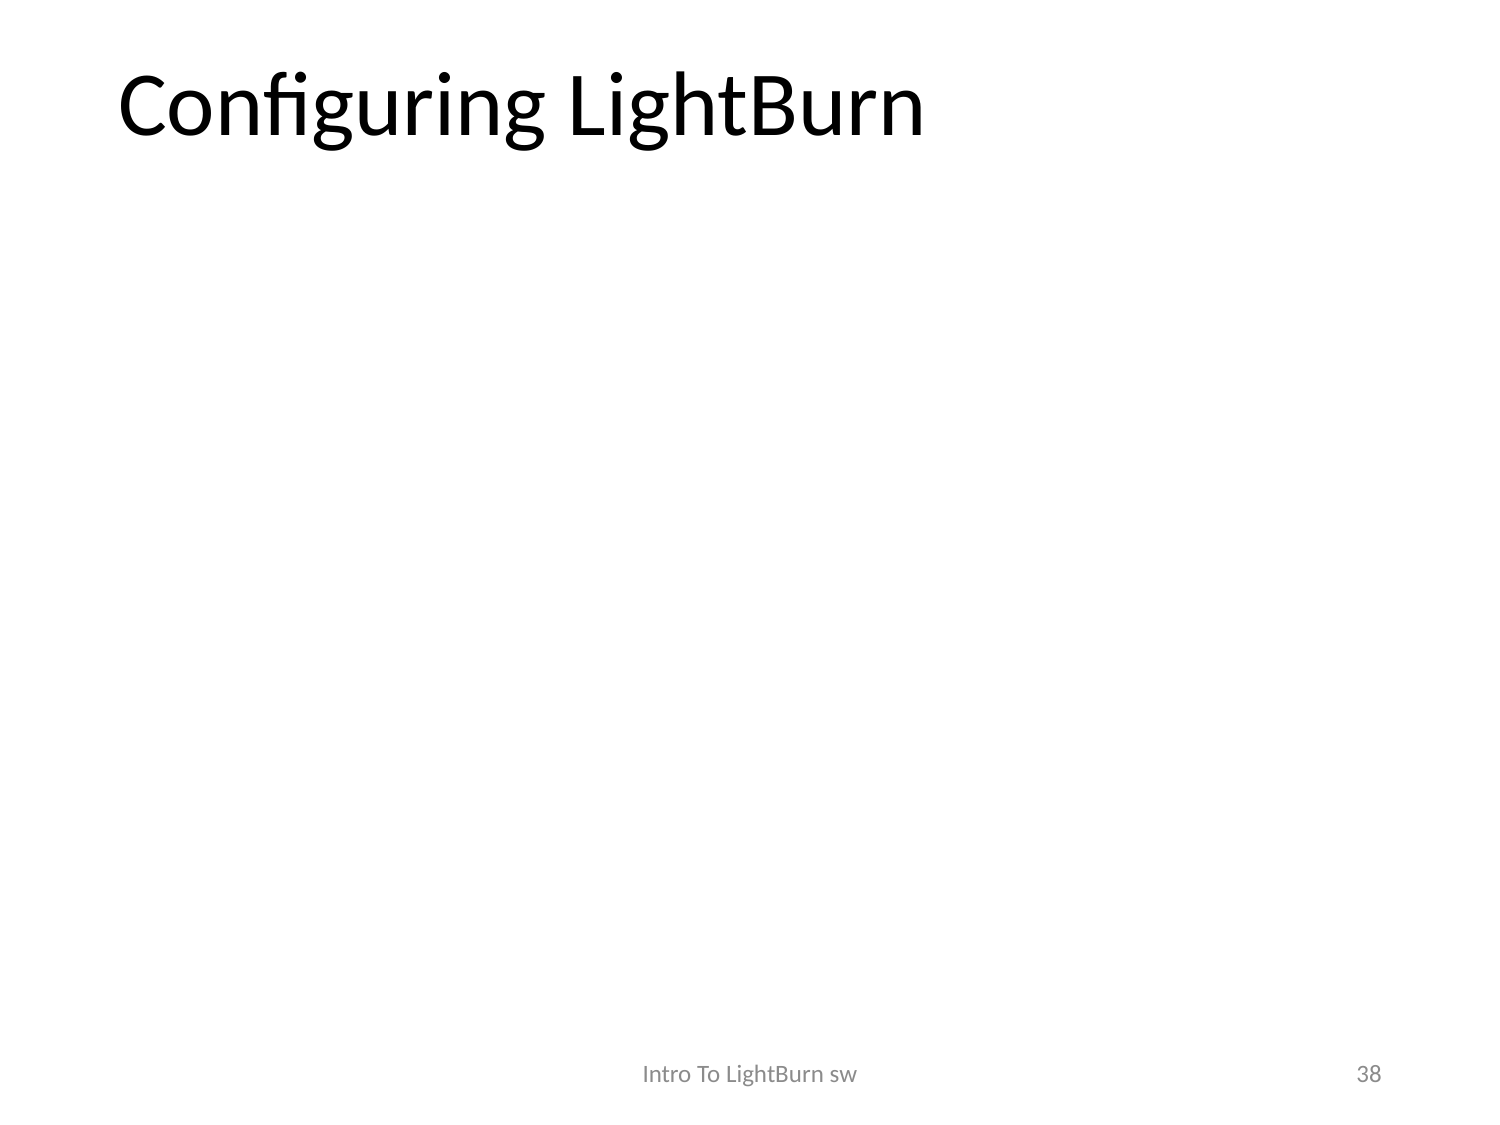

# Configuring LightBurn
Intro To LightBurn sw
38